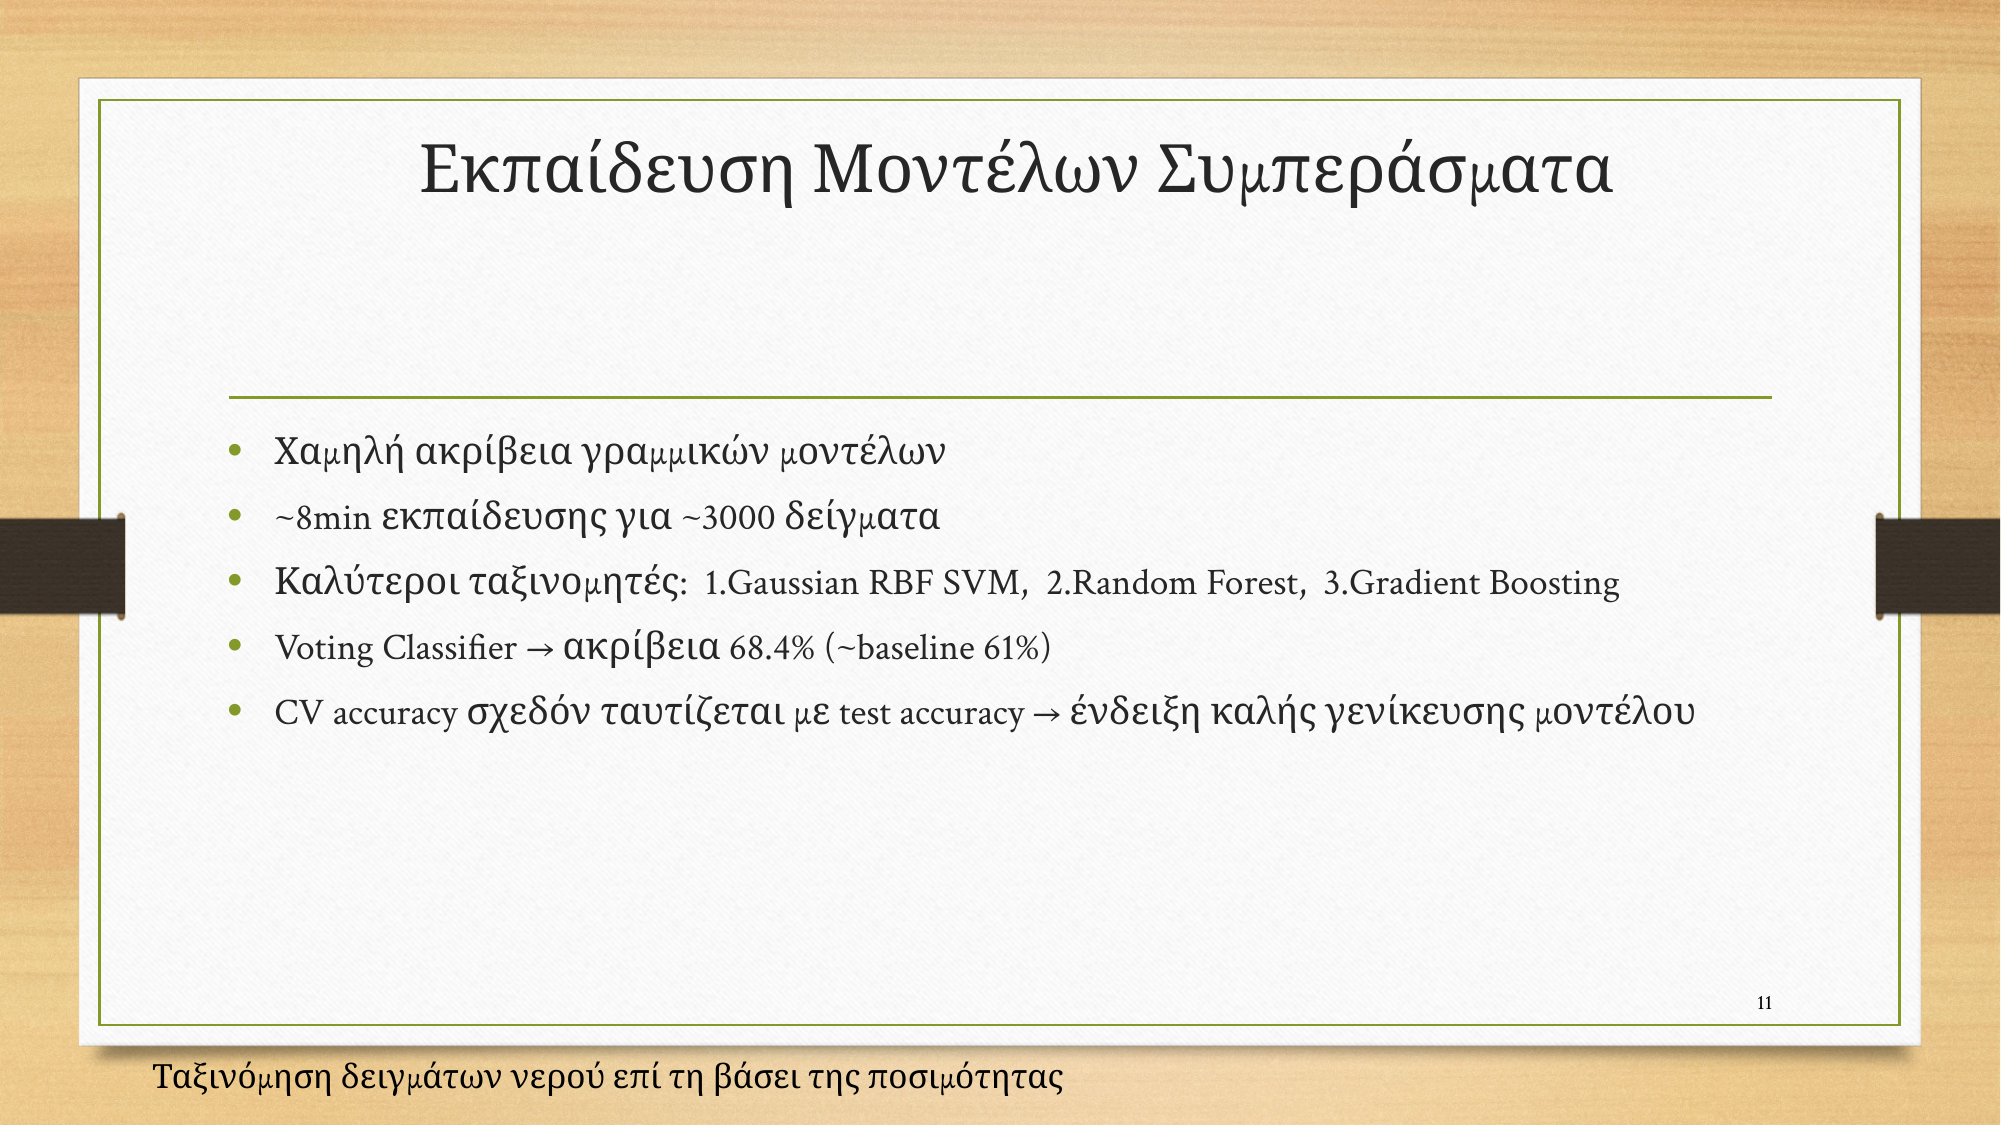

Εκπαίδευση Μοντέλων Συμπεράσματα
Χαμηλή ακρίβεια γραμμικών μοντέλων
~8min εκπαίδευσης για ~3000 δείγματα
Καλύτεροι ταξινομητές:  1.Gaussian RBF SVM,  2.Random Forest,  3.Gradient Boosting
Voting Classifier → ακρίβεια 68.4% (~baseline 61%)
CV accuracy σχεδόν ταυτίζεται με test accuracy → ένδειξη καλής γενίκευσης μοντέλου
11
Ταξινόμηση δειγμάτων νερού επί τη βάσει της ποσιμότητας